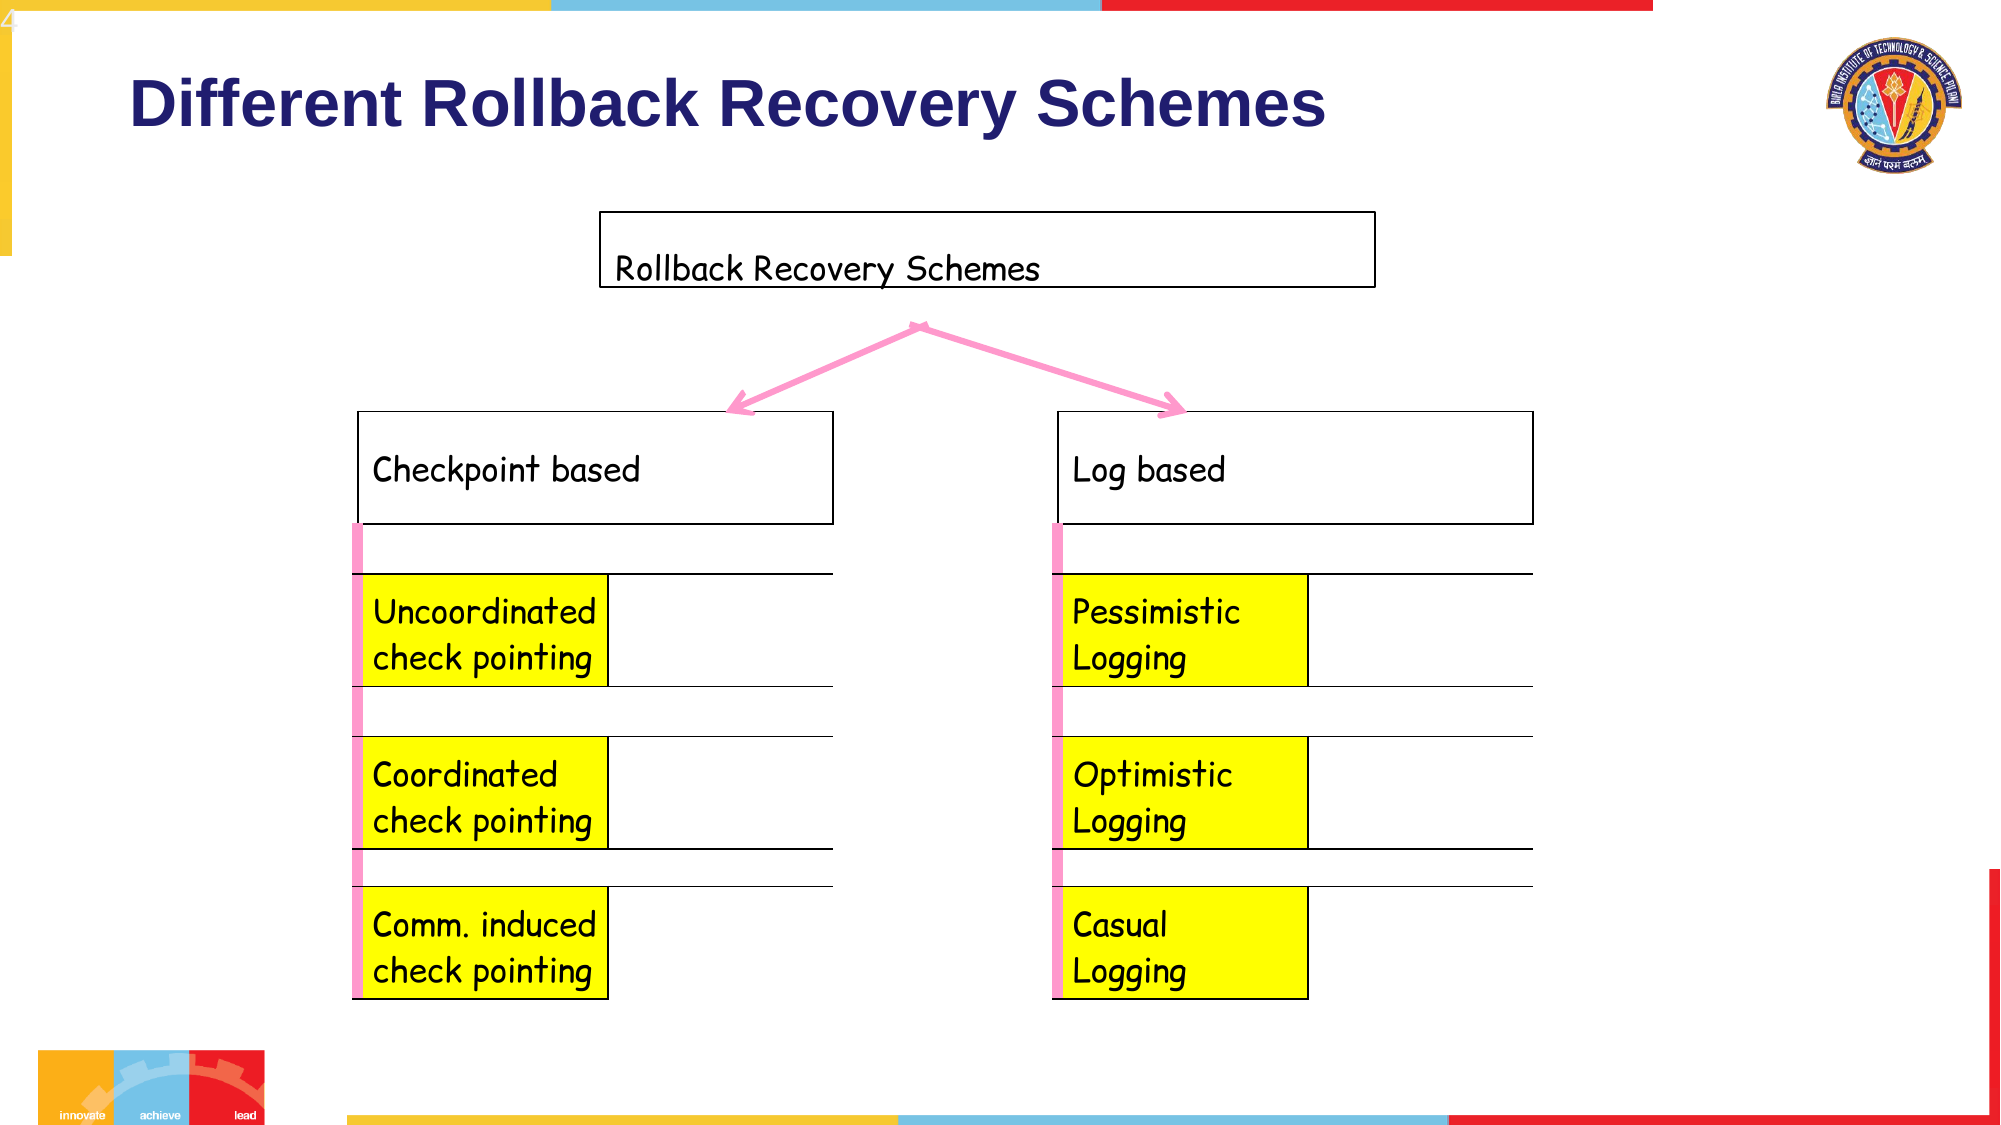

4
# Different Rollback Recovery Schemes

Rollback Recovery Schemes

| Checkpoint based |  |
| --- | --- |
|  |  |
| Uncoordinated check pointing |  |
|  |  |
| Coordinated check pointing |  |
|  |  |
| Comm. induced check pointing |  |
| Log based |  |
| --- | --- |
|  |  |
| Pessimistic Logging |  |
|  |  |
| Optimistic Logging |  |
|  |  |
| Casual Logging |  |